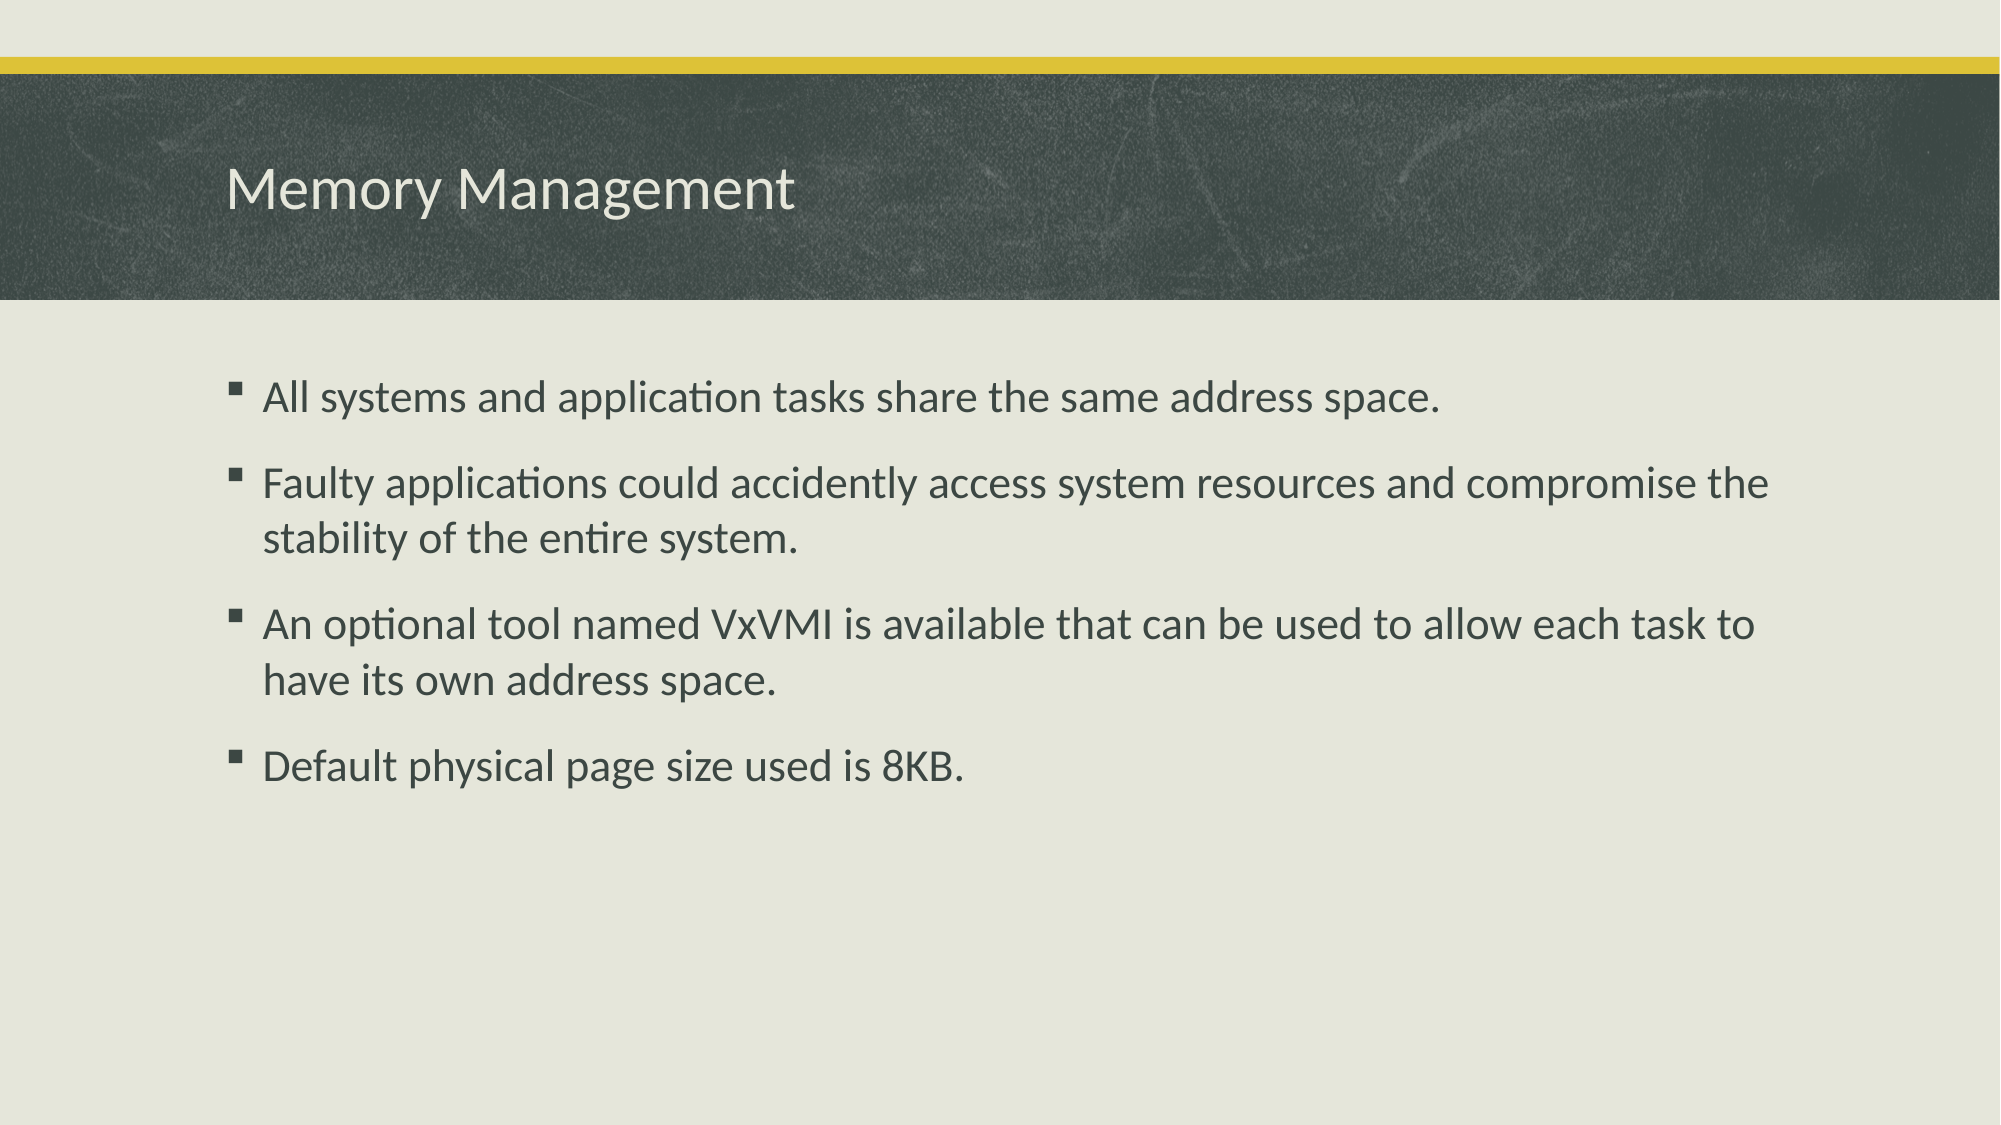

# Memory Management
All systems and application tasks share the same address space.
Faulty applications could accidently access system resources and compromise the stability of the entire system.
An optional tool named VxVMI is available that can be used to allow each task to have its own address space.
Default physical page size used is 8KB.